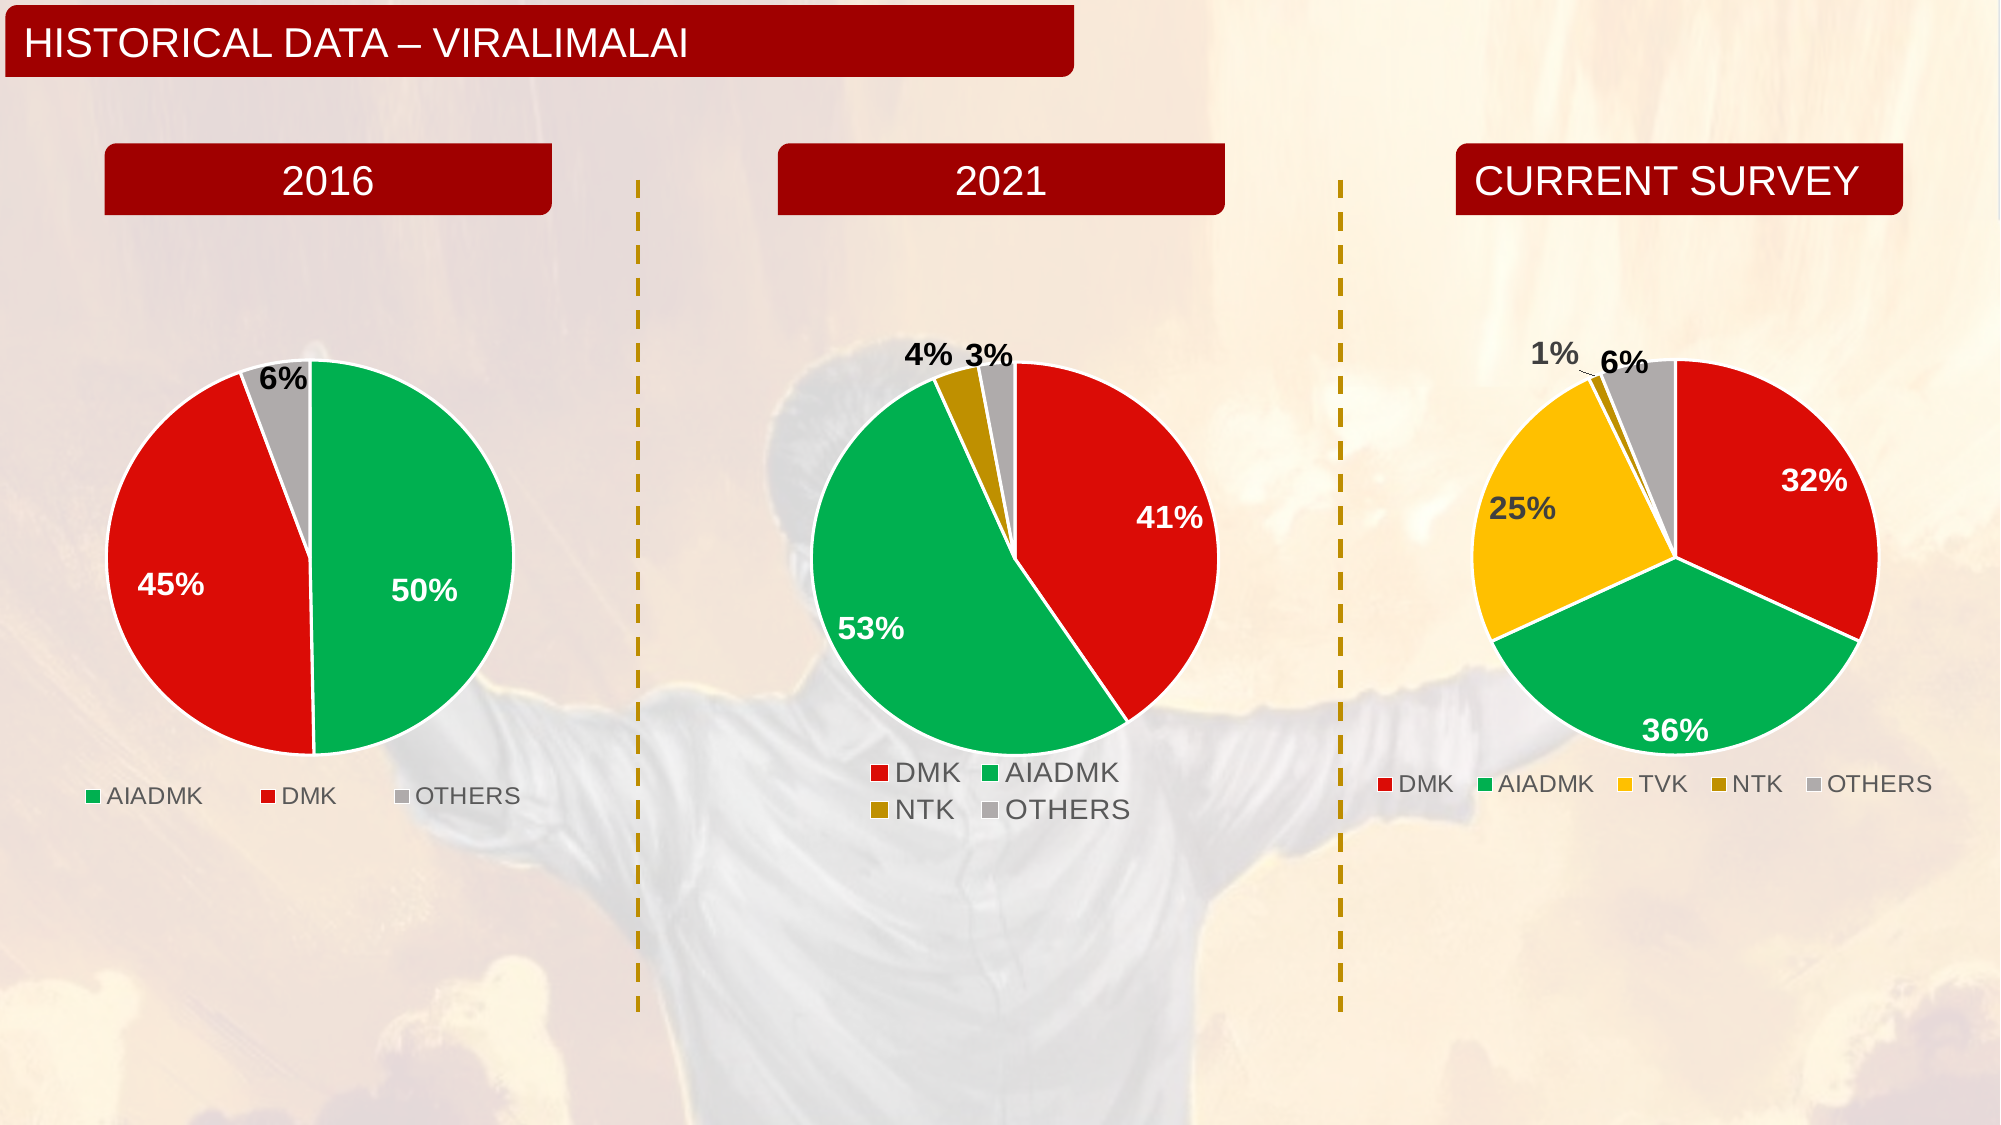

HISTORICAL DATA – VIRALIMALAI
2016
2021
CURRENT SURVEY

### Chart

| Category | Column1 |
|---|---|
| AIADMK | 0.4969 |
| DMK | 0.4474 |
| OTHERS | 0.05569999999999997 |

### Chart

| Category | Column1 |
|---|---|
| DMK | 0.4063 |
| AIADMK | 0.5283 |
| NTK | 0.0364 |
| OTHERS | 0.029000000000000026 |

### Chart

| Category | Column1 |
|---|---|
| DMK | 0.32 |
| AIADMK | 0.36 |
| TVK | 0.25 |
| NTK | 0.01 |
| OTHERS | 0.06 |